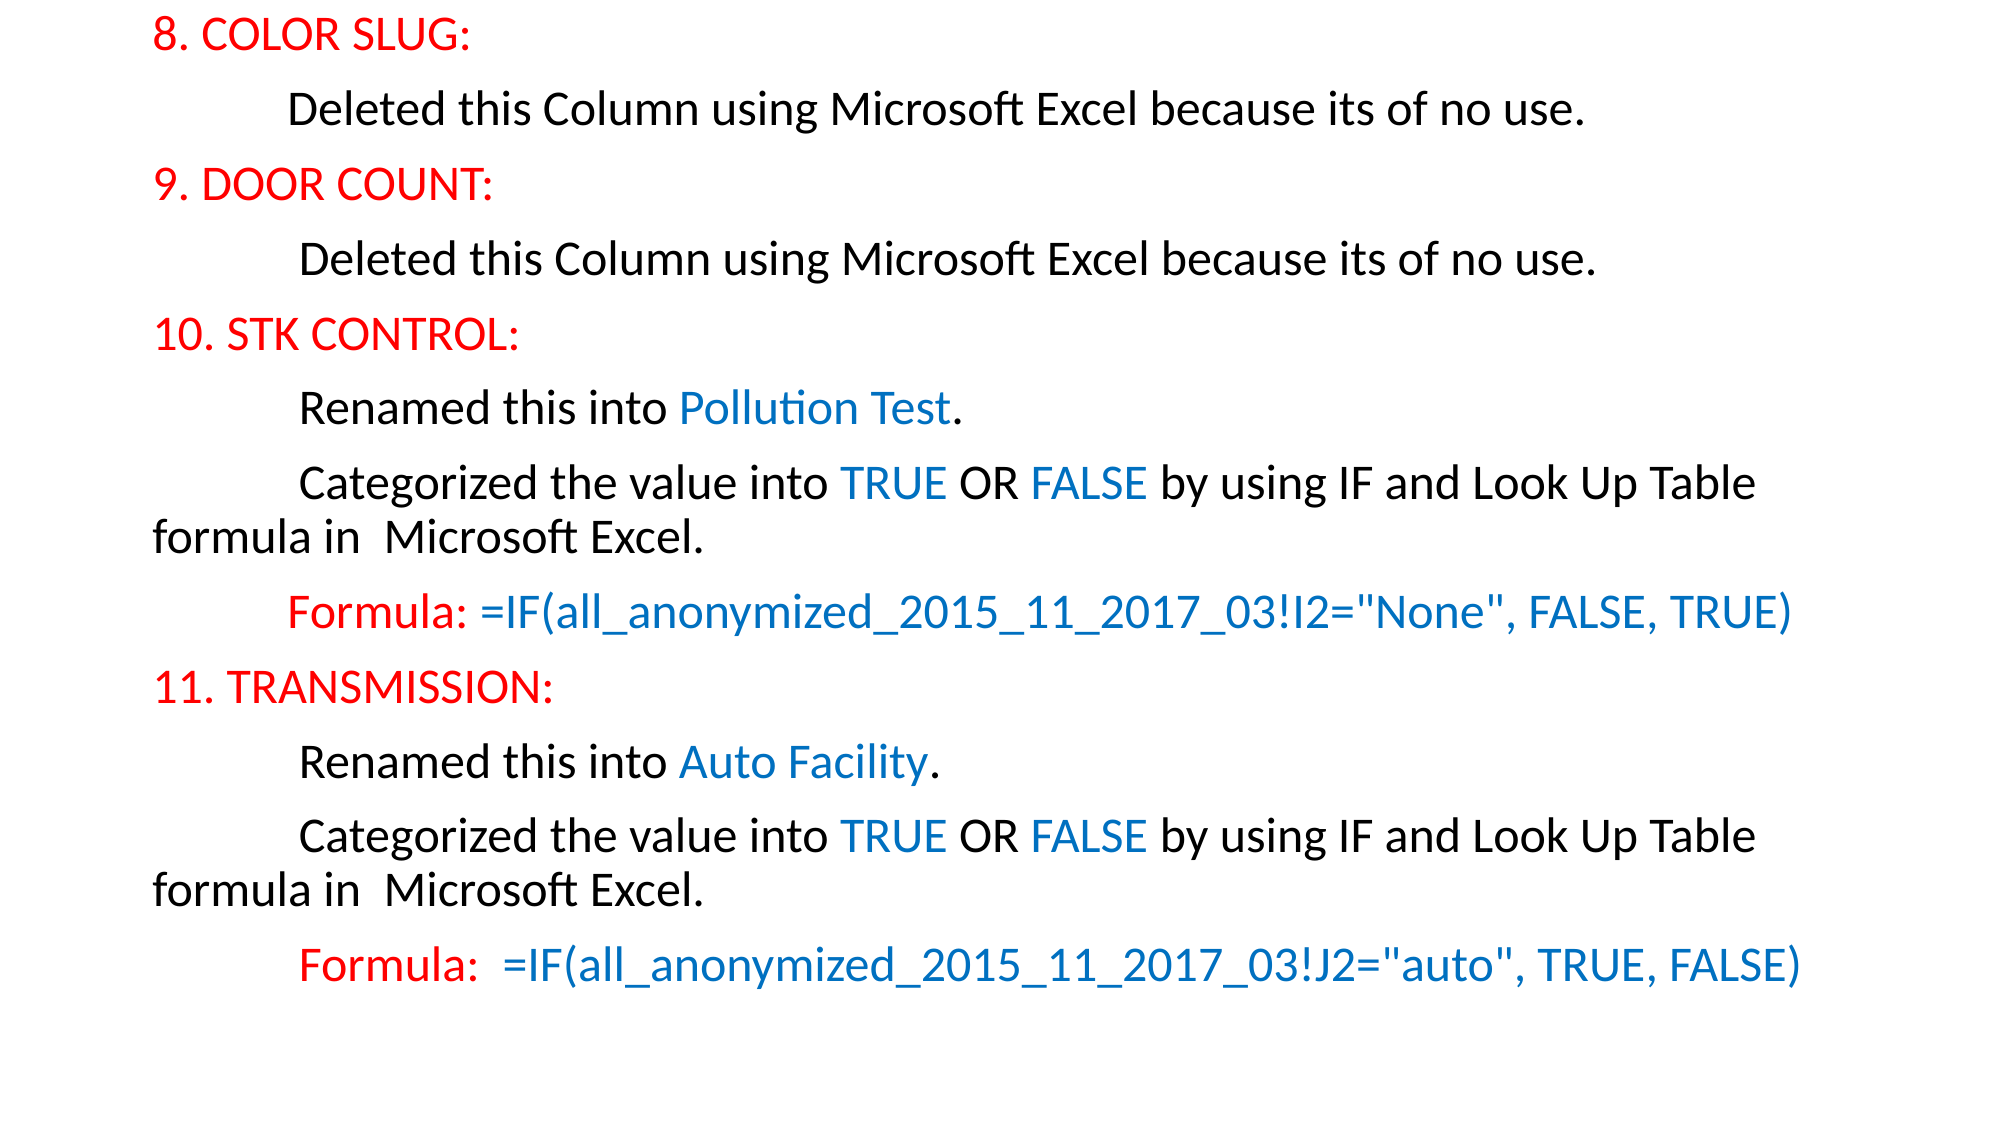

8. COLOR SLUG:
            Deleted this Column using Microsoft Excel because its of no use.
9. DOOR COUNT:
             Deleted this Column using Microsoft Excel because its of no use.
10. STK CONTROL:
             Renamed this into Pollution Test.
             Categorized the value into TRUE OR FALSE by using IF and Look Up Table formula in  Microsoft Excel.
            Formula: =IF(all_anonymized_2015_11_2017_03!I2="None", FALSE, TRUE)
11. TRANSMISSION:
             Renamed this into Auto Facility.
             Categorized the value into TRUE OR FALSE by using IF and Look Up Table formula in  Microsoft Excel.
             Formula:  =IF(all_anonymized_2015_11_2017_03!J2="auto", TRUE, FALSE)